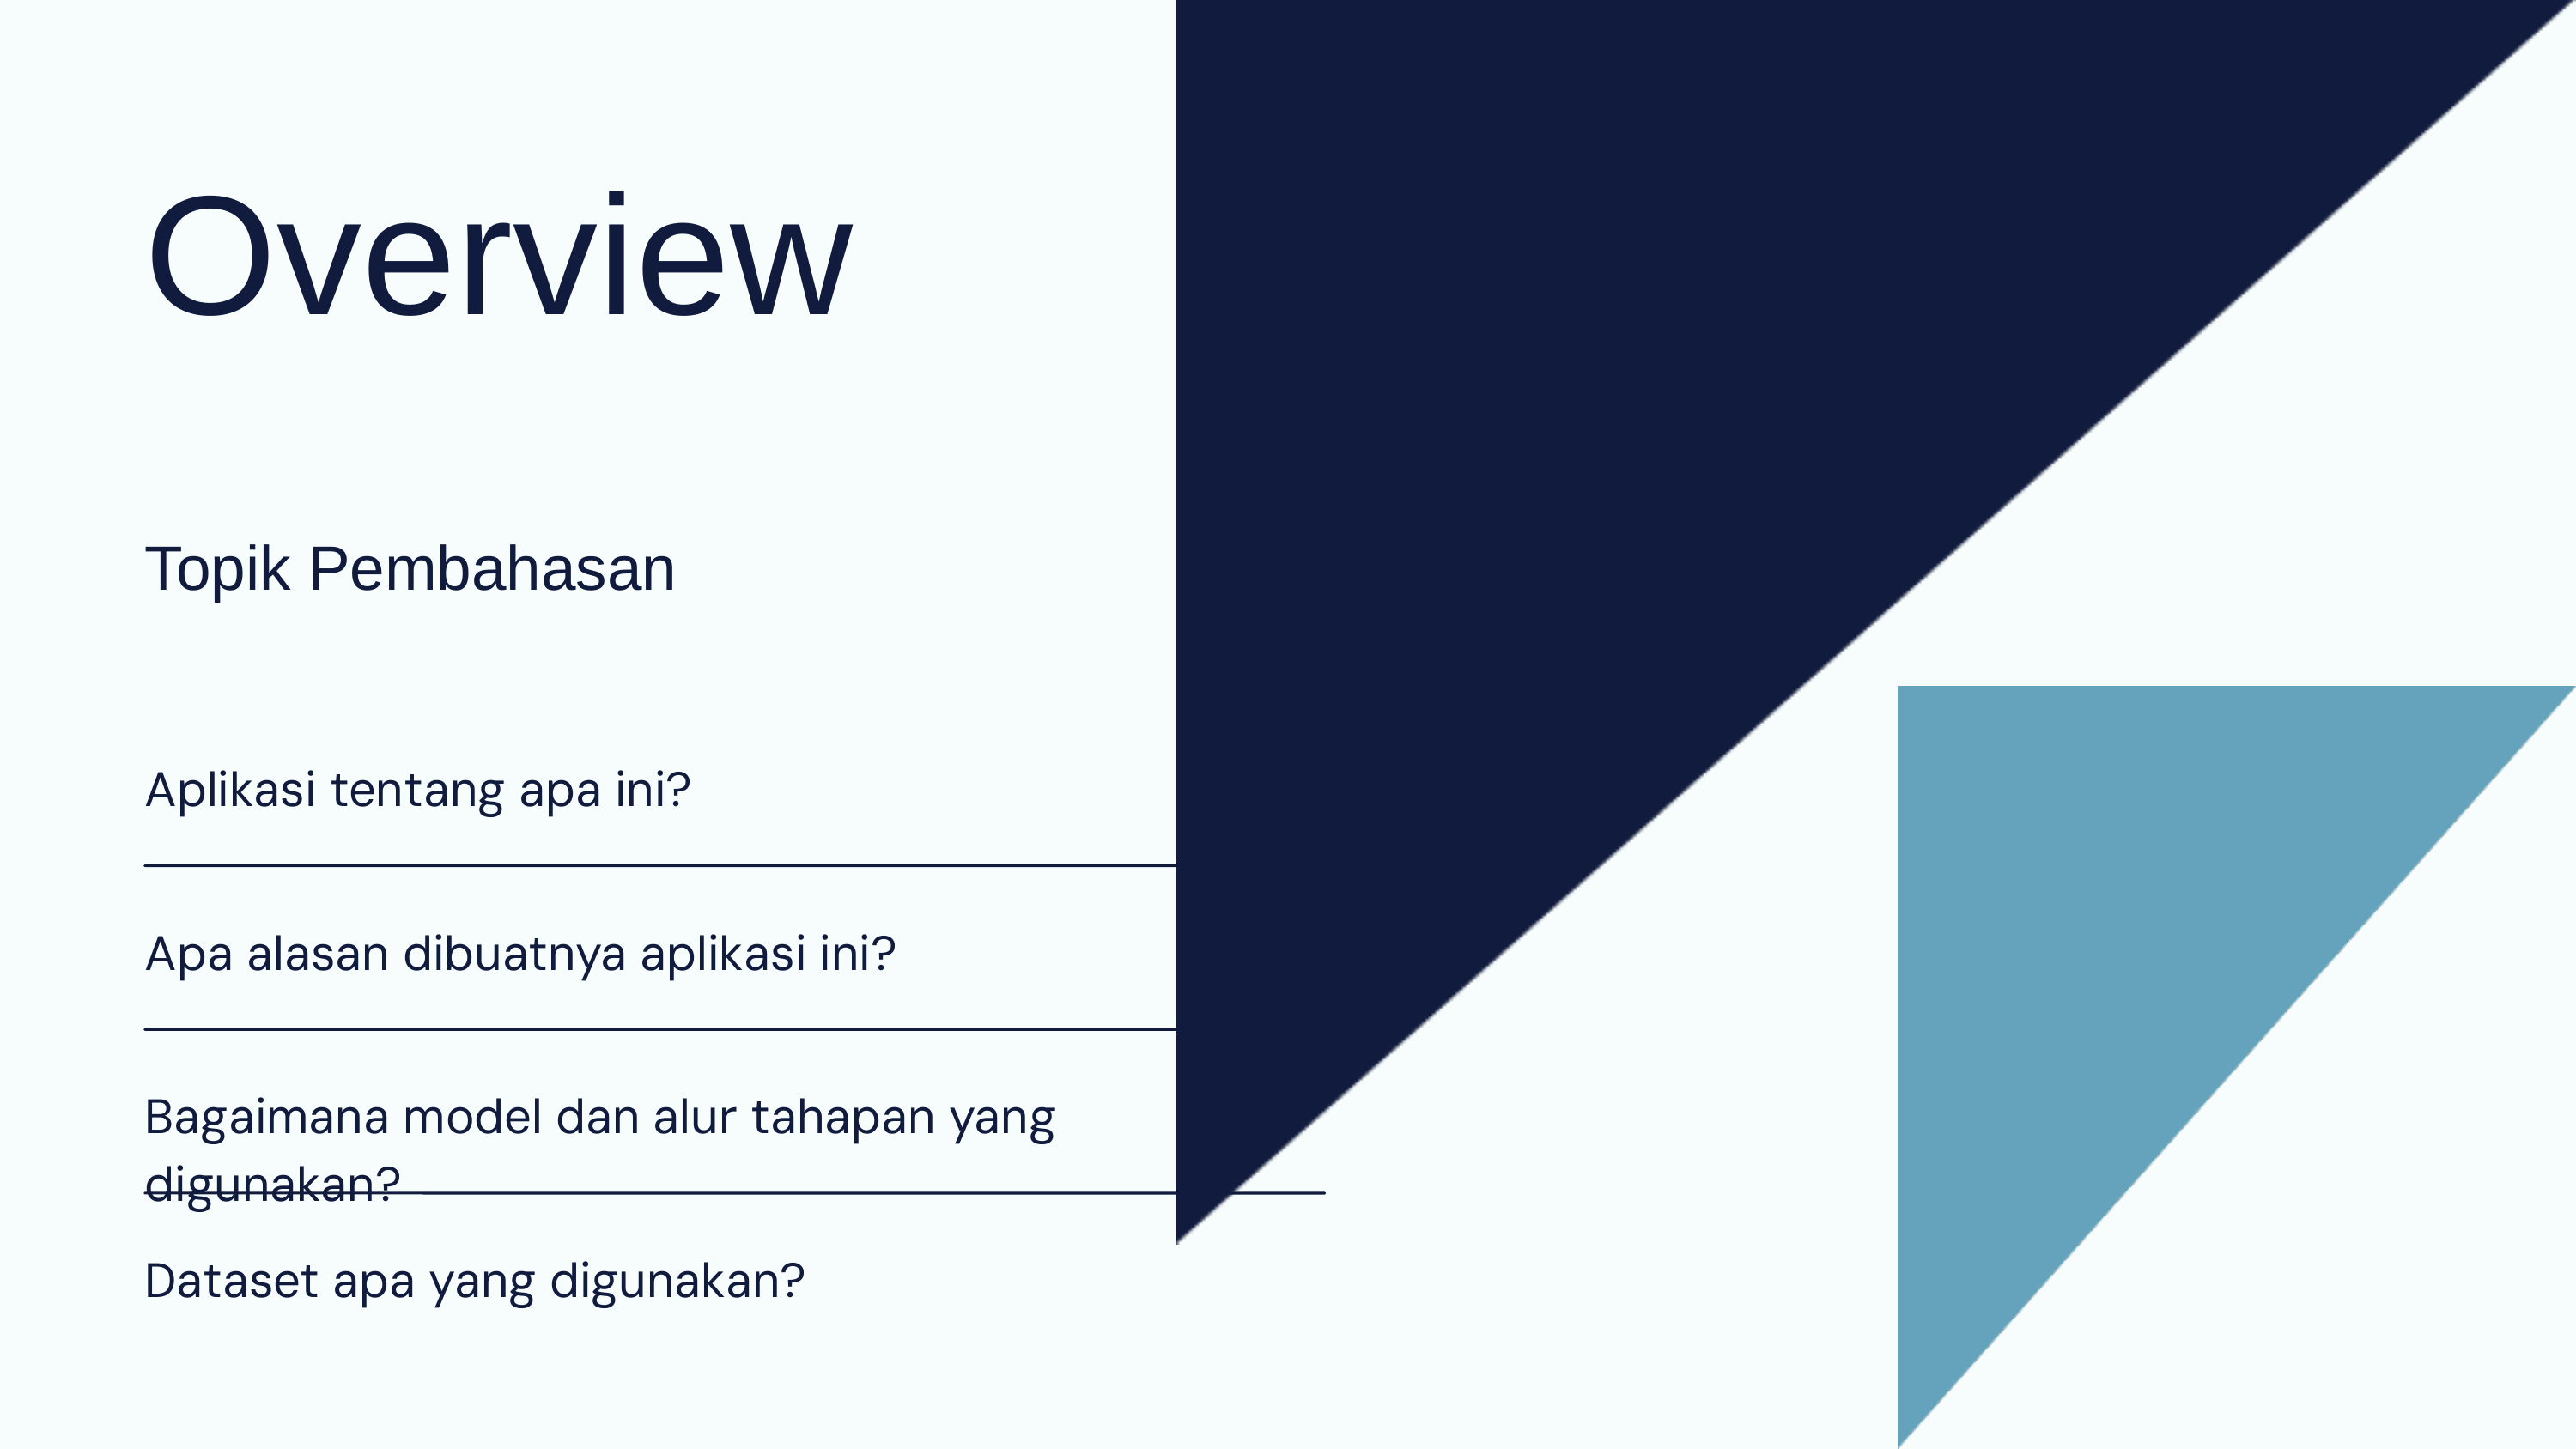

Overview
Topik Pembahasan

Aplikasi tentang apa ini?

Apa alasan dibuatnya aplikasi ini?

Bagaimana model dan alur tahapan yang digunakan?

Dataset apa yang digunakan?